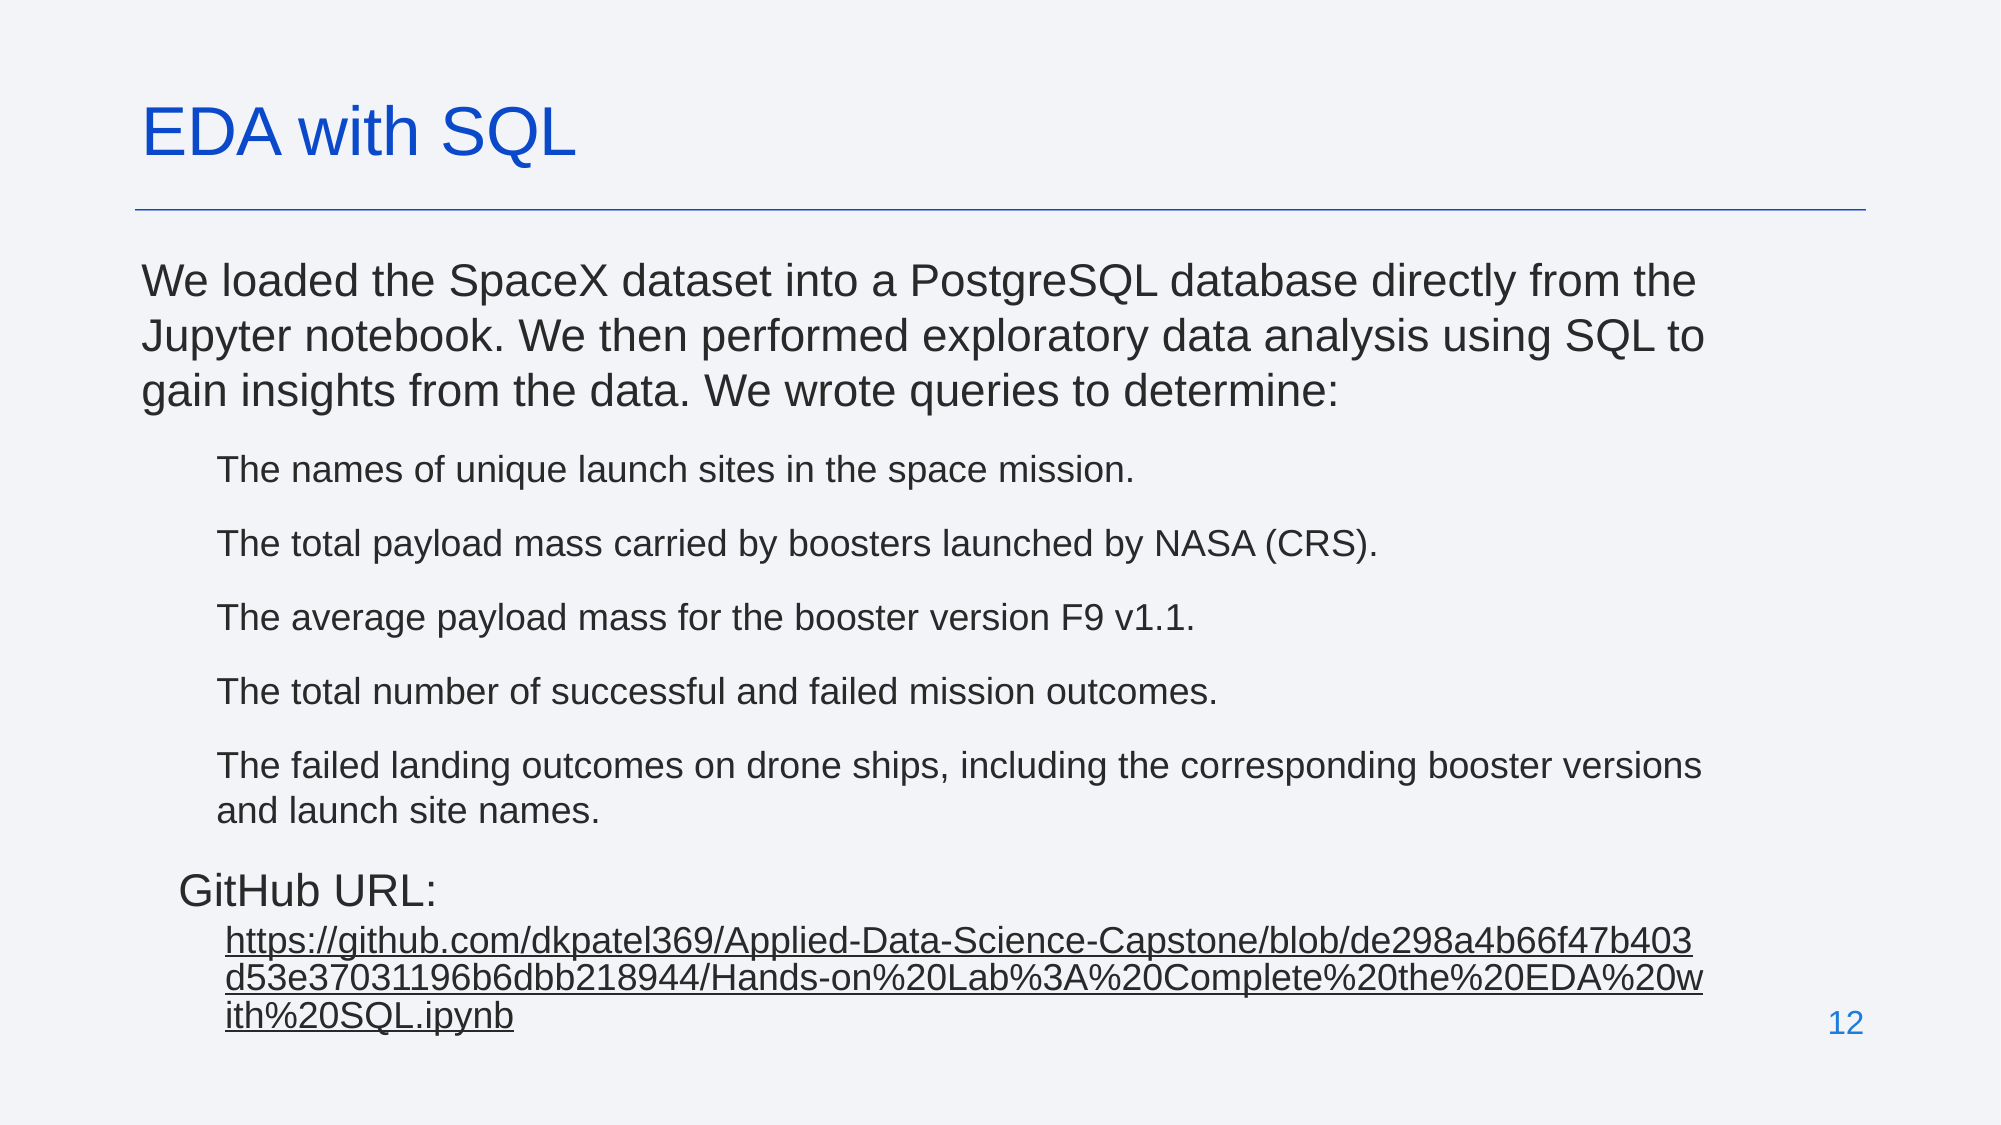

EDA with SQL
We loaded the SpaceX dataset into a PostgreSQL database directly from the Jupyter notebook. We then performed exploratory data analysis using SQL to gain insights from the data. We wrote queries to determine:
The names of unique launch sites in the space mission.
The total payload mass carried by boosters launched by NASA (CRS).
The average payload mass for the booster version F9 v1.1.
The total number of successful and failed mission outcomes.
The failed landing outcomes on drone ships, including the corresponding booster versions and launch site names.
GitHub URL: https://github.com/dkpatel369/Applied-Data-Science-Capstone/blob/de298a4b66f47b403d53e37031196b6dbb218944/Hands-on%20Lab%3A%20Complete%20the%20EDA%20with%20SQL.ipynb

12